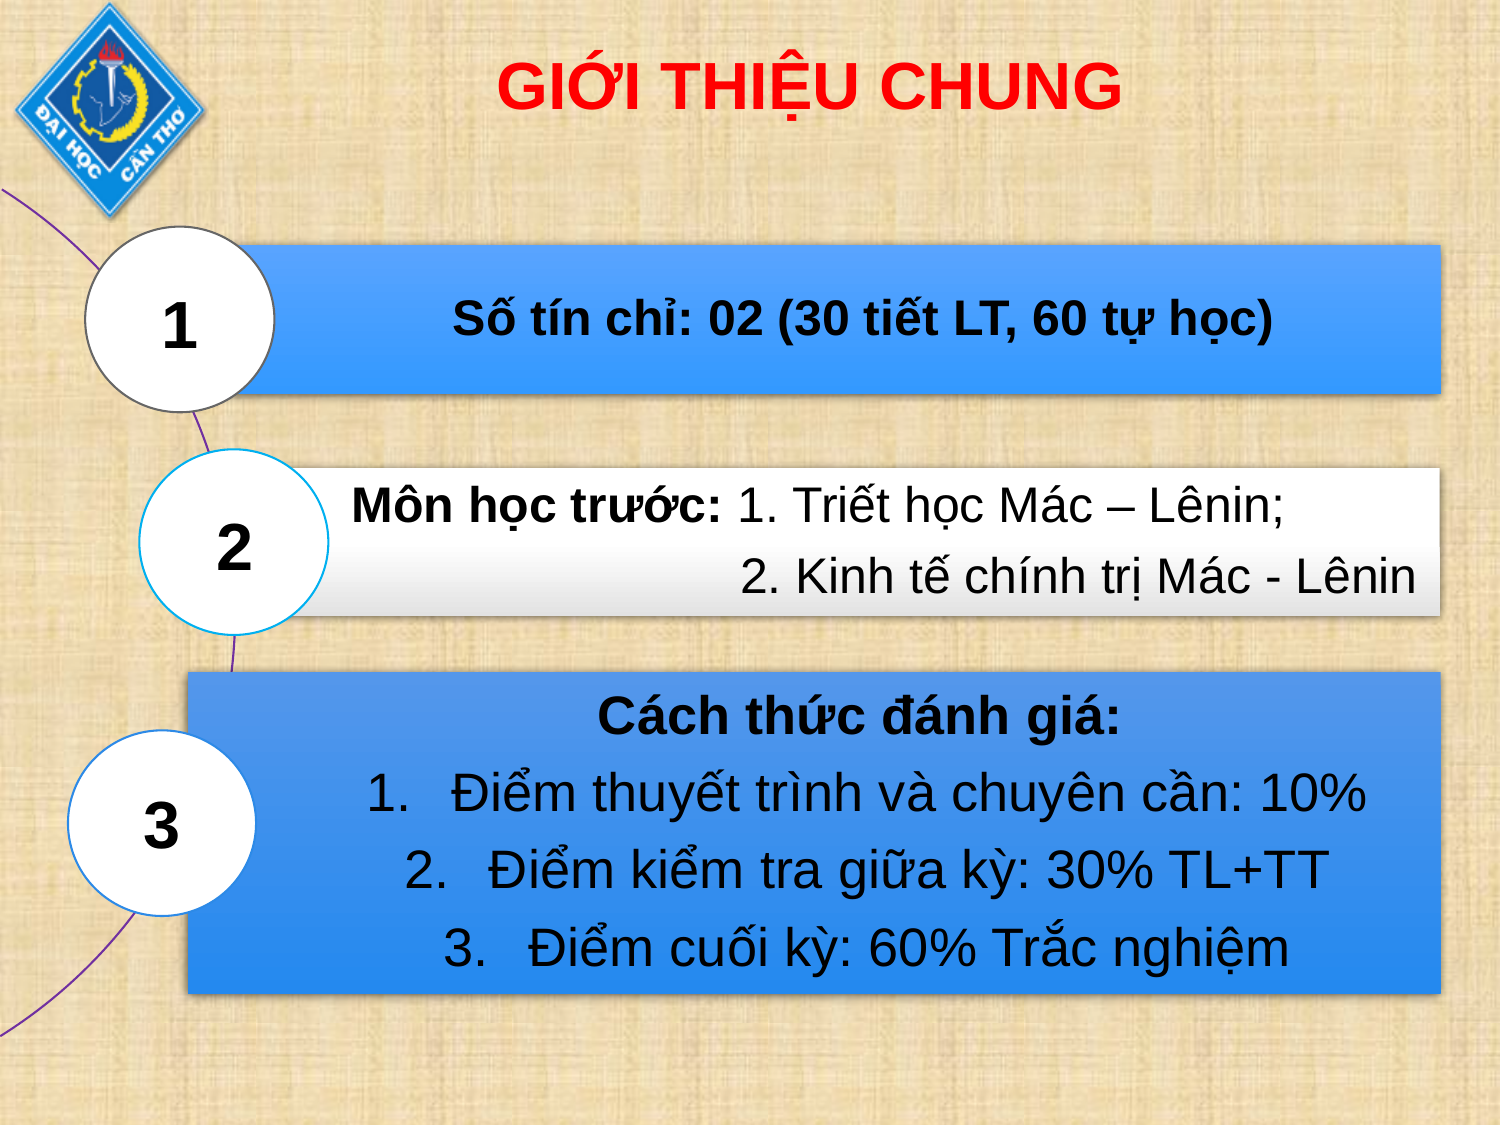

# GIỚI THIỆU CHUNG

Số tín chỉ: 02 (30 tiết LT, 60 tự học)
1

Môn học trước: 1. Triết học Mác – Lênin;
                           2. Kinh tế chính trị Mác - Lênin
2
Cách thức đánh giá:
Điểm thuyết trình và chuyên cần: 10%
Điểm kiểm tra giữa kỳ: 30% TL+TT
Điểm cuối kỳ: 60% Trắc nghiệm

3